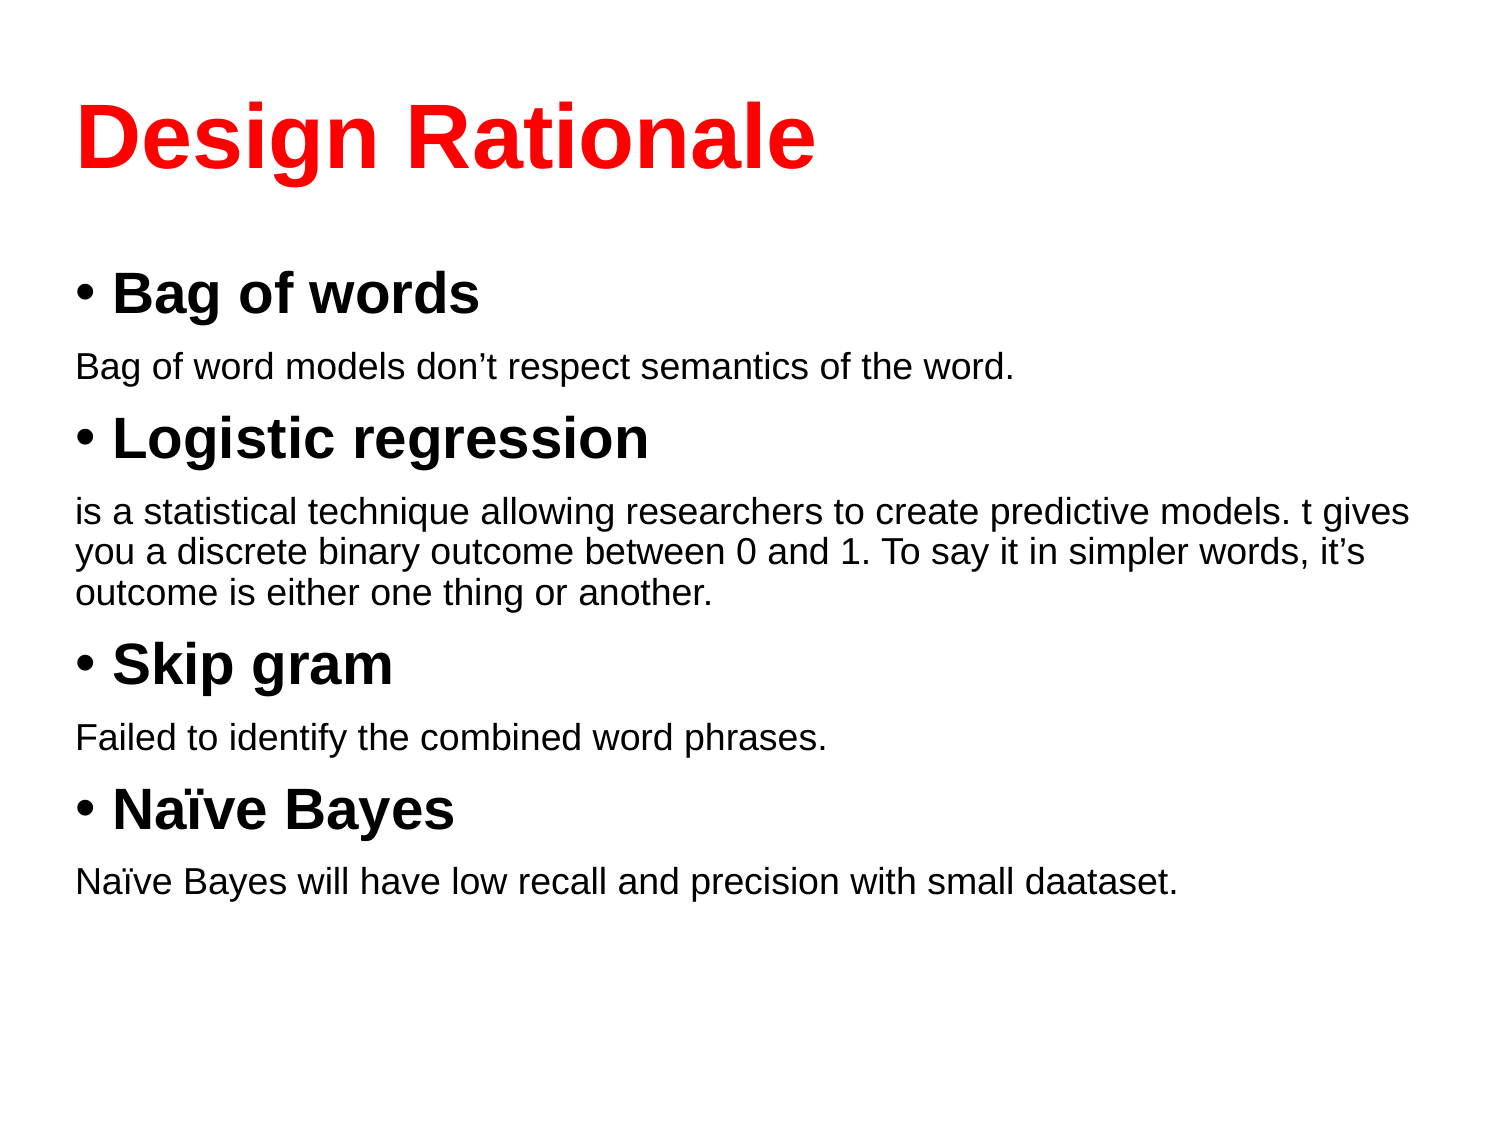

Design Rationale
Bag of words
Bag of word models don’t respect semantics of the word.
Logistic regression
is a statistical technique allowing researchers to create predictive models. t gives you a discrete binary outcome between 0 and 1. To say it in simpler words, it’s outcome is either one thing or another.
Skip gram
Failed to identify the combined word phrases.
Naïve Bayes
Naïve Bayes will have low recall and precision with small daataset.